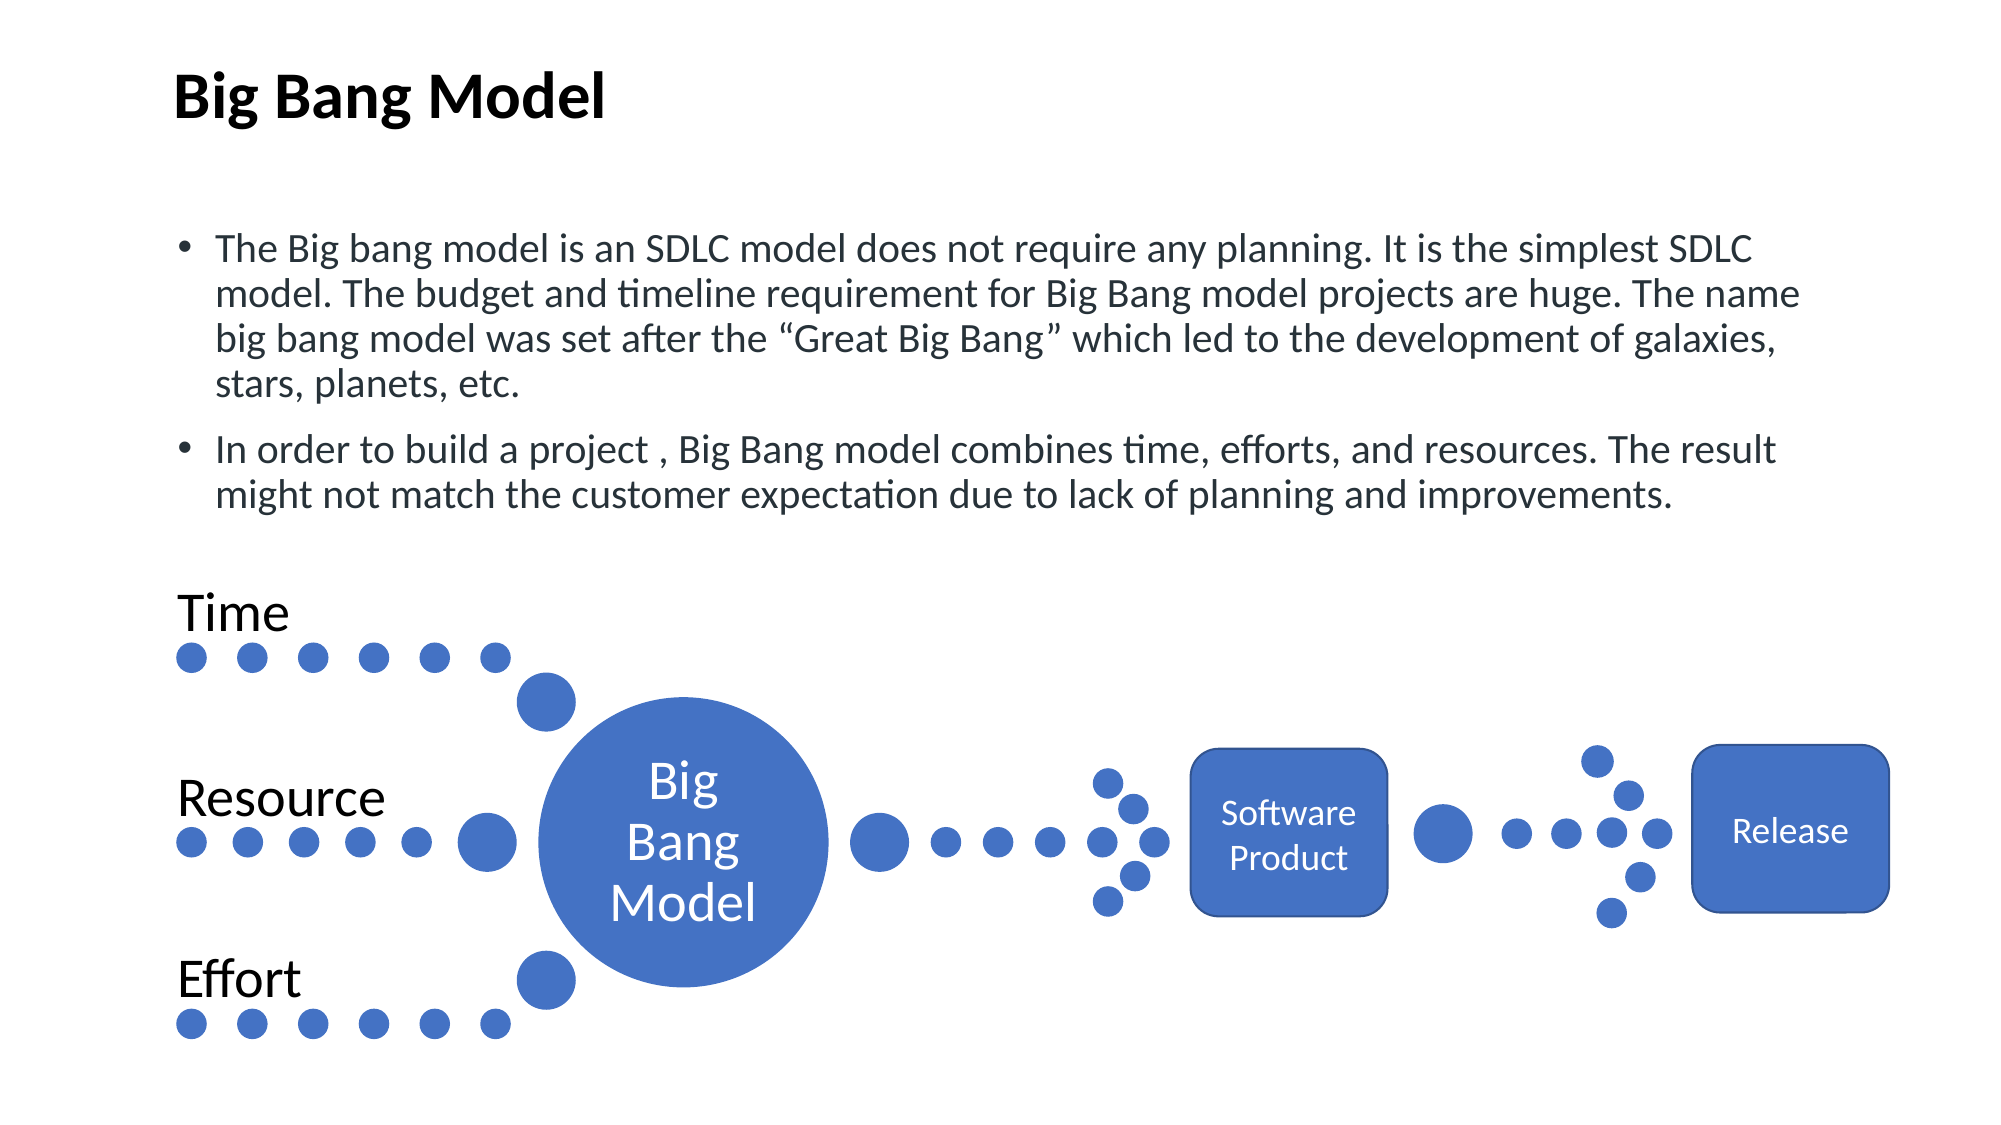

# Big Bang Model
The Big bang model is an SDLC model does not require any planning. It is the simplest SDLC model. The budget and timeline requirement for Big Bang model projects are huge. The name big bang model was set after the “Great Big Bang” which led to the development of galaxies, stars, planets, etc.
In order to build a project , Big Bang model combines time, efforts, and resources. The result might not match the customer expectation due to lack of planning and improvements.

Big Bang Model
Time
Resource
Effort
Release

Software Product